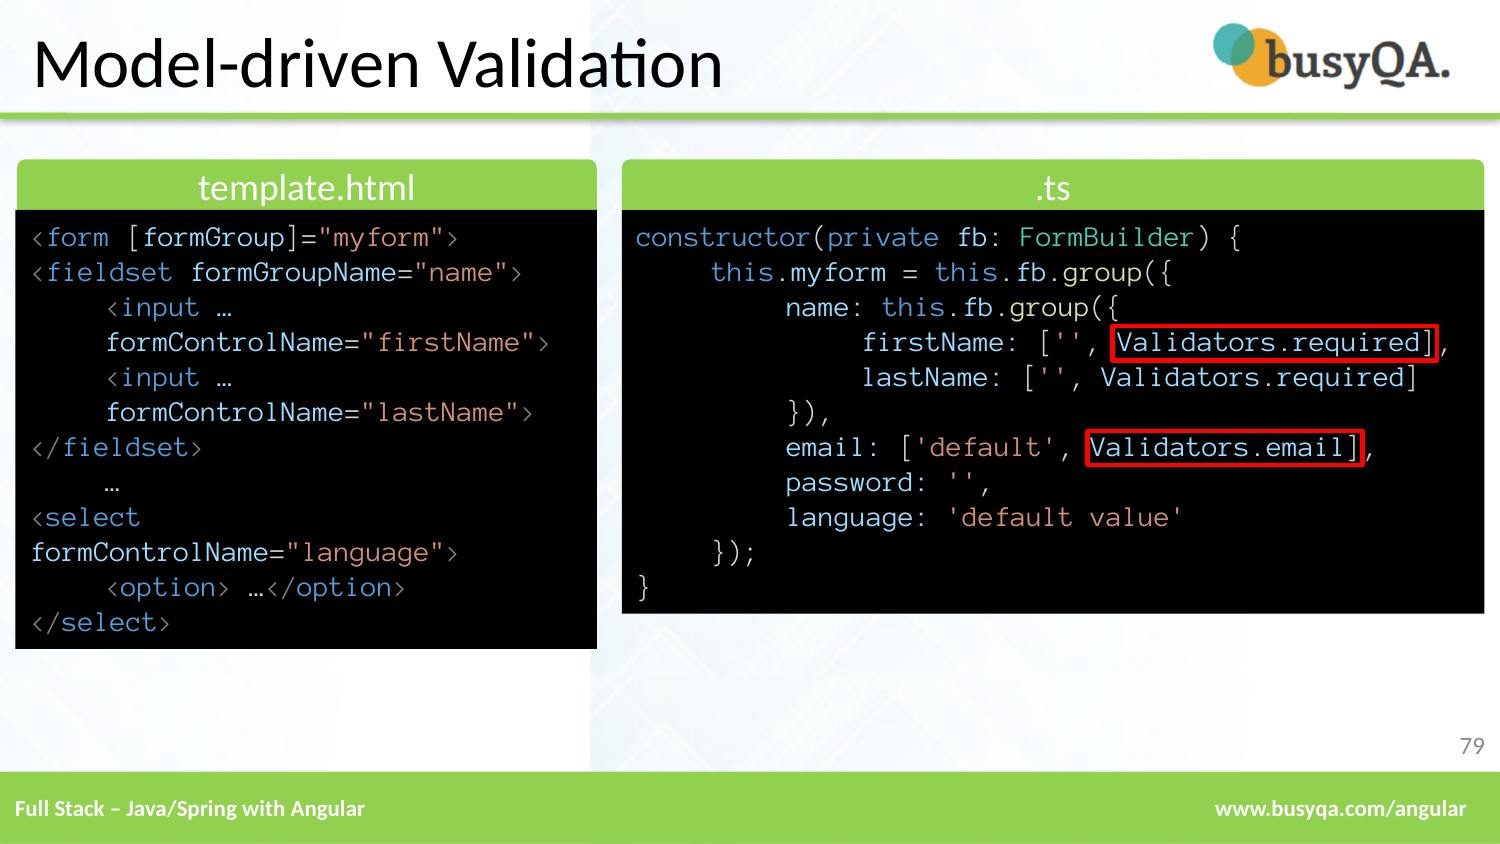

# Model-driven Validation
template.html
.ts
<form [formGroup]="myform">
<fieldset formGroupName="name">
<input … formControlName="firstName">
<input … formControlName="lastName">
</fieldset>
…
<select formControlName="language">
<option> …</option>
</select>
constructor(private fb: FormBuilder) {
this.myform = this.fb.group({
name: this.fb.group({
firstName: ['', Validators.required],
lastName: ['', Validators.required]
}),
email: ['default', Validators.email],
password: '',
language: 'default value'
});
}